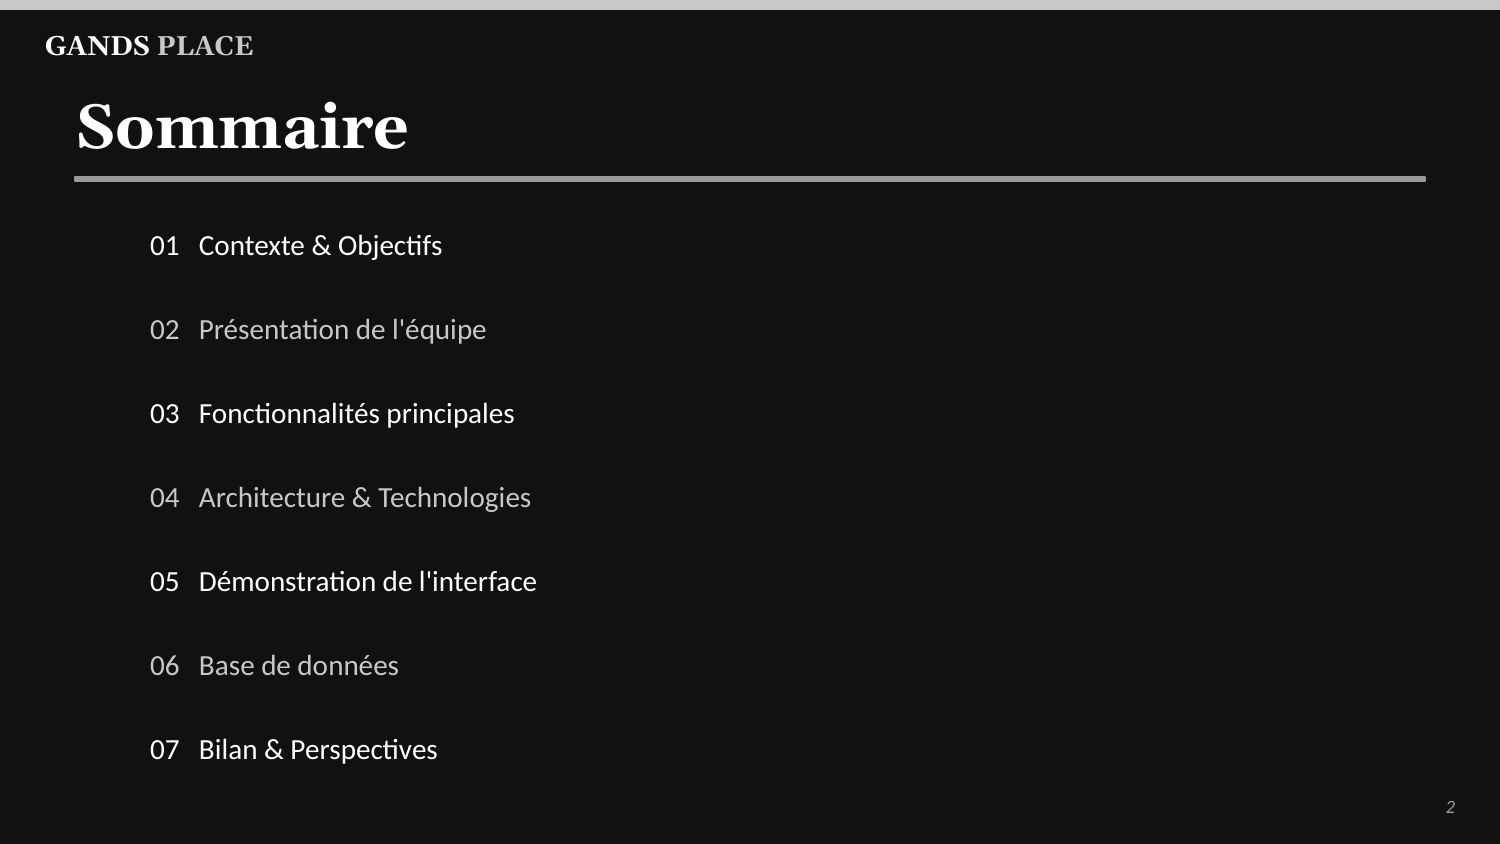

GANDS PLACE
Sommaire

01   Contexte & Objectifs
02   Présentation de l'équipe
03   Fonctionnalités principales
04   Architecture & Technologies
05   Démonstration de l'interface
06   Base de données
07   Bilan & Perspectives
2